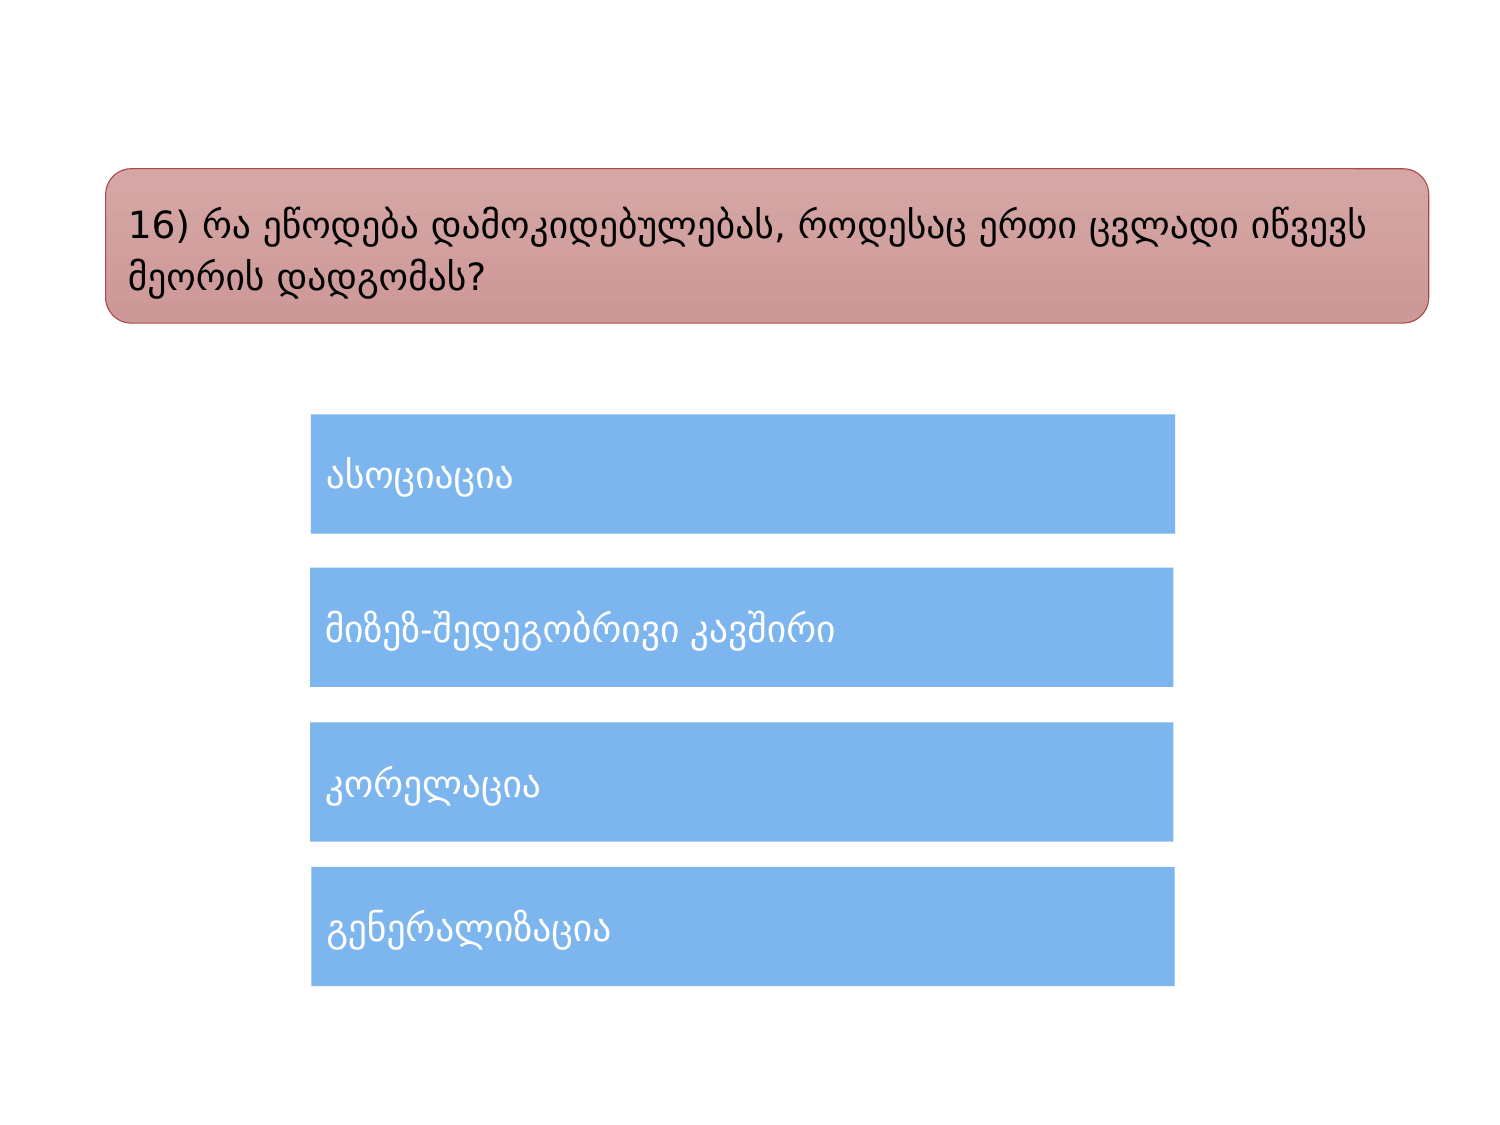

16) რა ეწოდება დამოკიდებულებას, როდესაც ერთი ცვლადი იწვევს მეორის დადგომას?
ასოციაცია
მიზეზ-შედეგობრივი კავშირი
კორელაცია
გენერალიზაცია